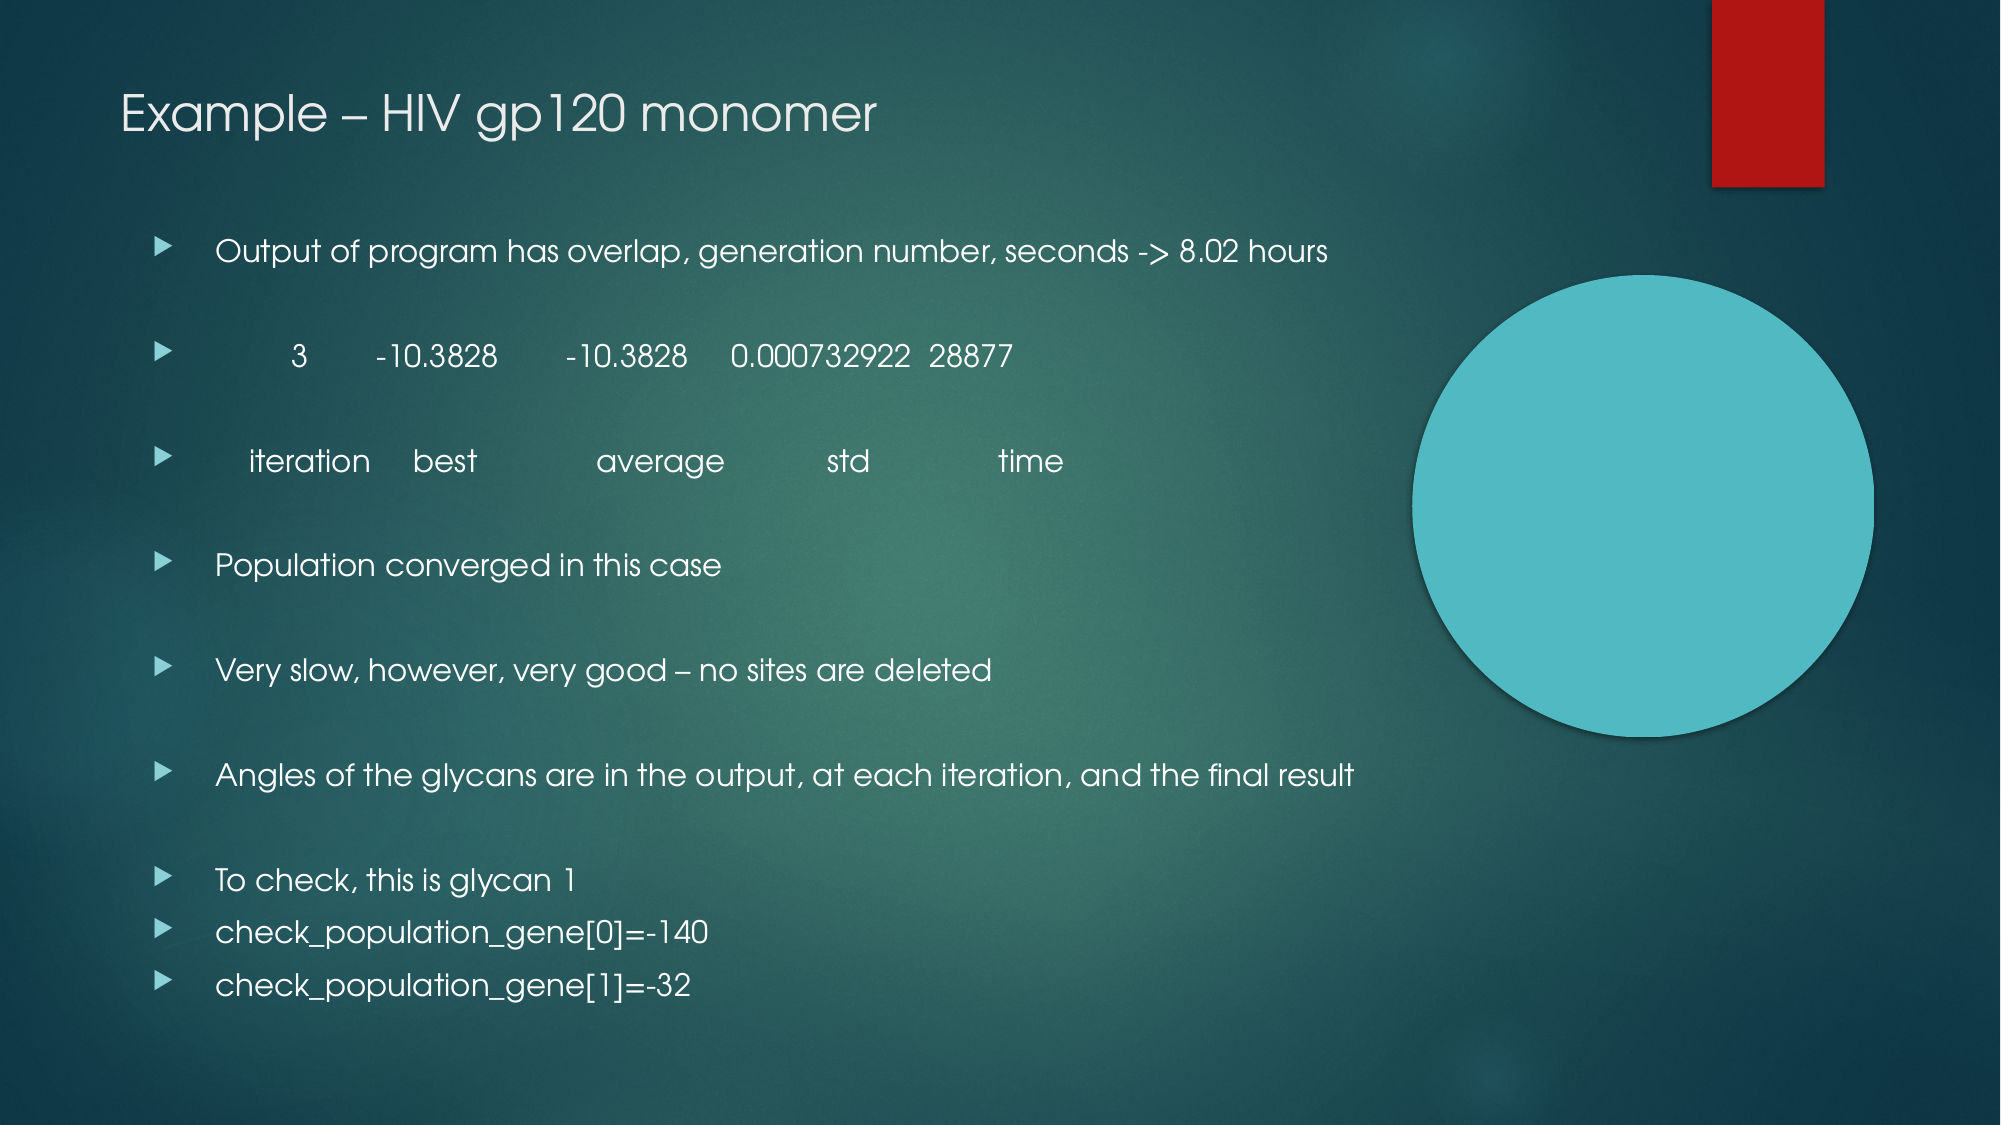

Example – HIV gp120 monomer

Output of program has overlap, generation number, seconds -> 8.02 hours

         3        -10.3828        -10.3828     0.000732922  28877

    iteration     best              average            std               time

Population converged in this case

Very slow, however, very good – no sites are deleted

Angles of the glycans are in the output, at each iteration, and the final result

To check, this is glycan 1
check_population_gene[0]=-140
check_population_gene[1]=-32